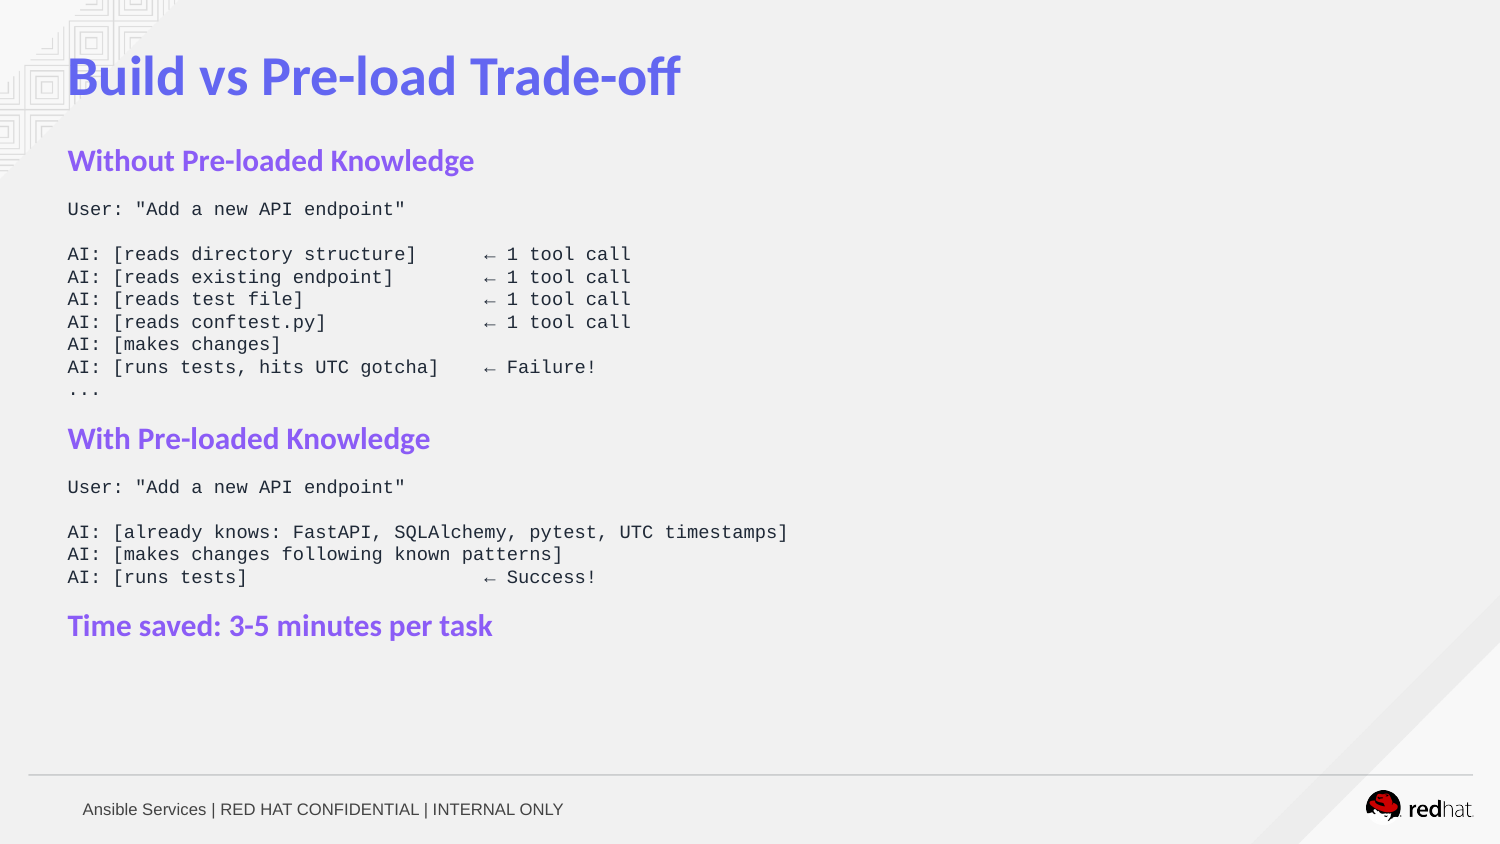

Build vs Pre-load Trade-off
Without Pre-loaded Knowledge
User: "Add a new API endpoint"
AI: [reads directory structure]      ← 1 tool call
AI: [reads existing endpoint]        ← 1 tool call
AI: [reads test file]                ← 1 tool call
AI: [reads conftest.py]              ← 1 tool call
AI: [makes changes]
AI: [runs tests, hits UTC gotcha]    ← Failure!
...
With Pre-loaded Knowledge
User: "Add a new API endpoint"
AI: [already knows: FastAPI, SQLAlchemy, pytest, UTC timestamps]
AI: [makes changes following known patterns]
AI: [runs tests]                     ← Success!
Time saved: 3-5 minutes per task